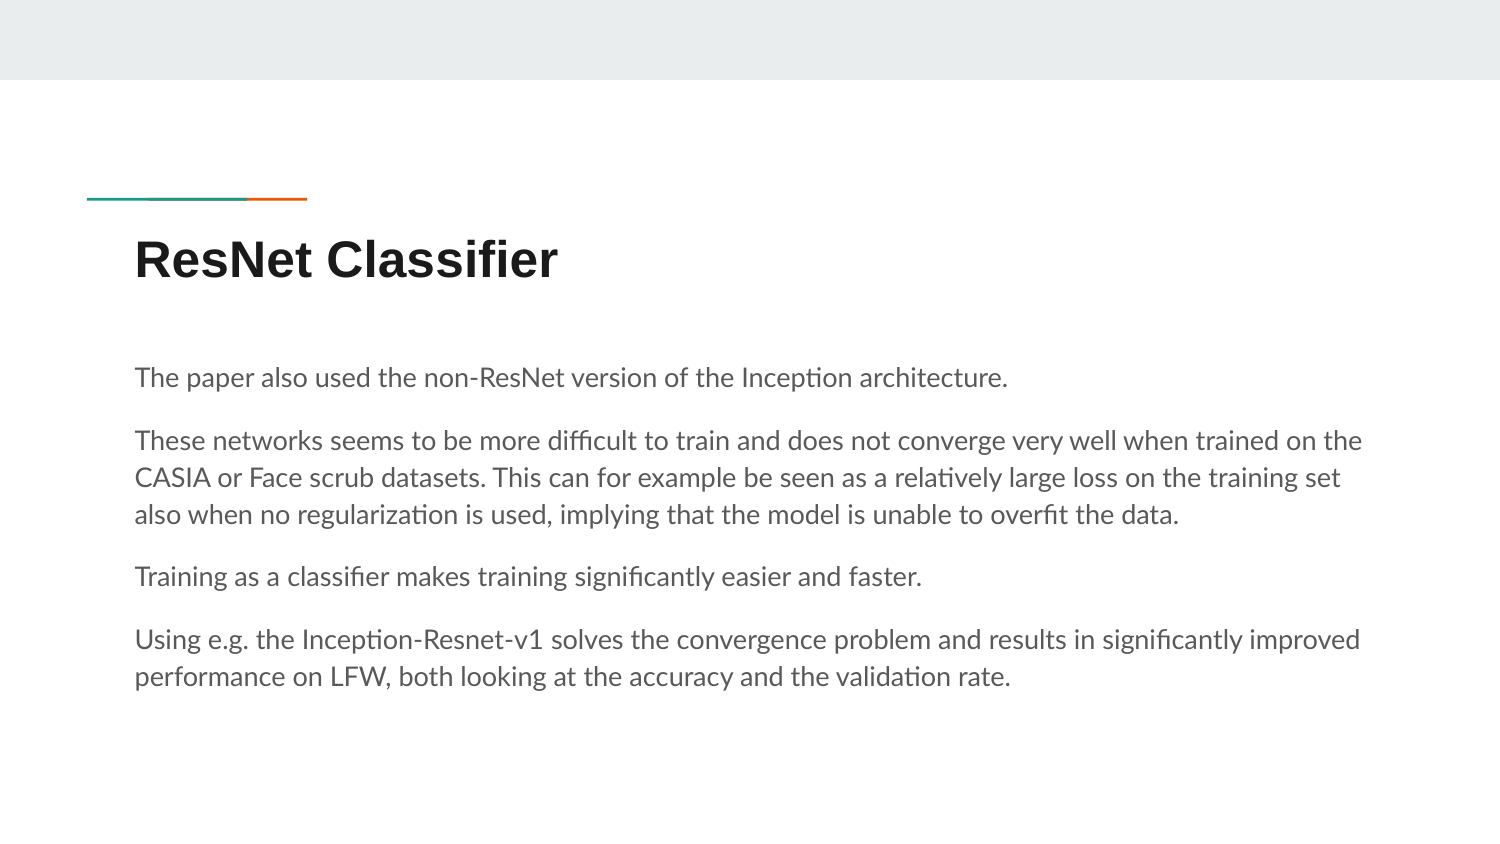

# ResNet Classifier
The paper also used the non-ResNet version of the Inception architecture.
These networks seems to be more difficult to train and does not converge very well when trained on the CASIA or Face scrub datasets. This can for example be seen as a relatively large loss on the training set also when no regularization is used, implying that the model is unable to overfit the data.
Training as a classifier makes training significantly easier and faster.
Using e.g. the Inception-Resnet-v1 solves the convergence problem and results in significantly improved performance on LFW, both looking at the accuracy and the validation rate.